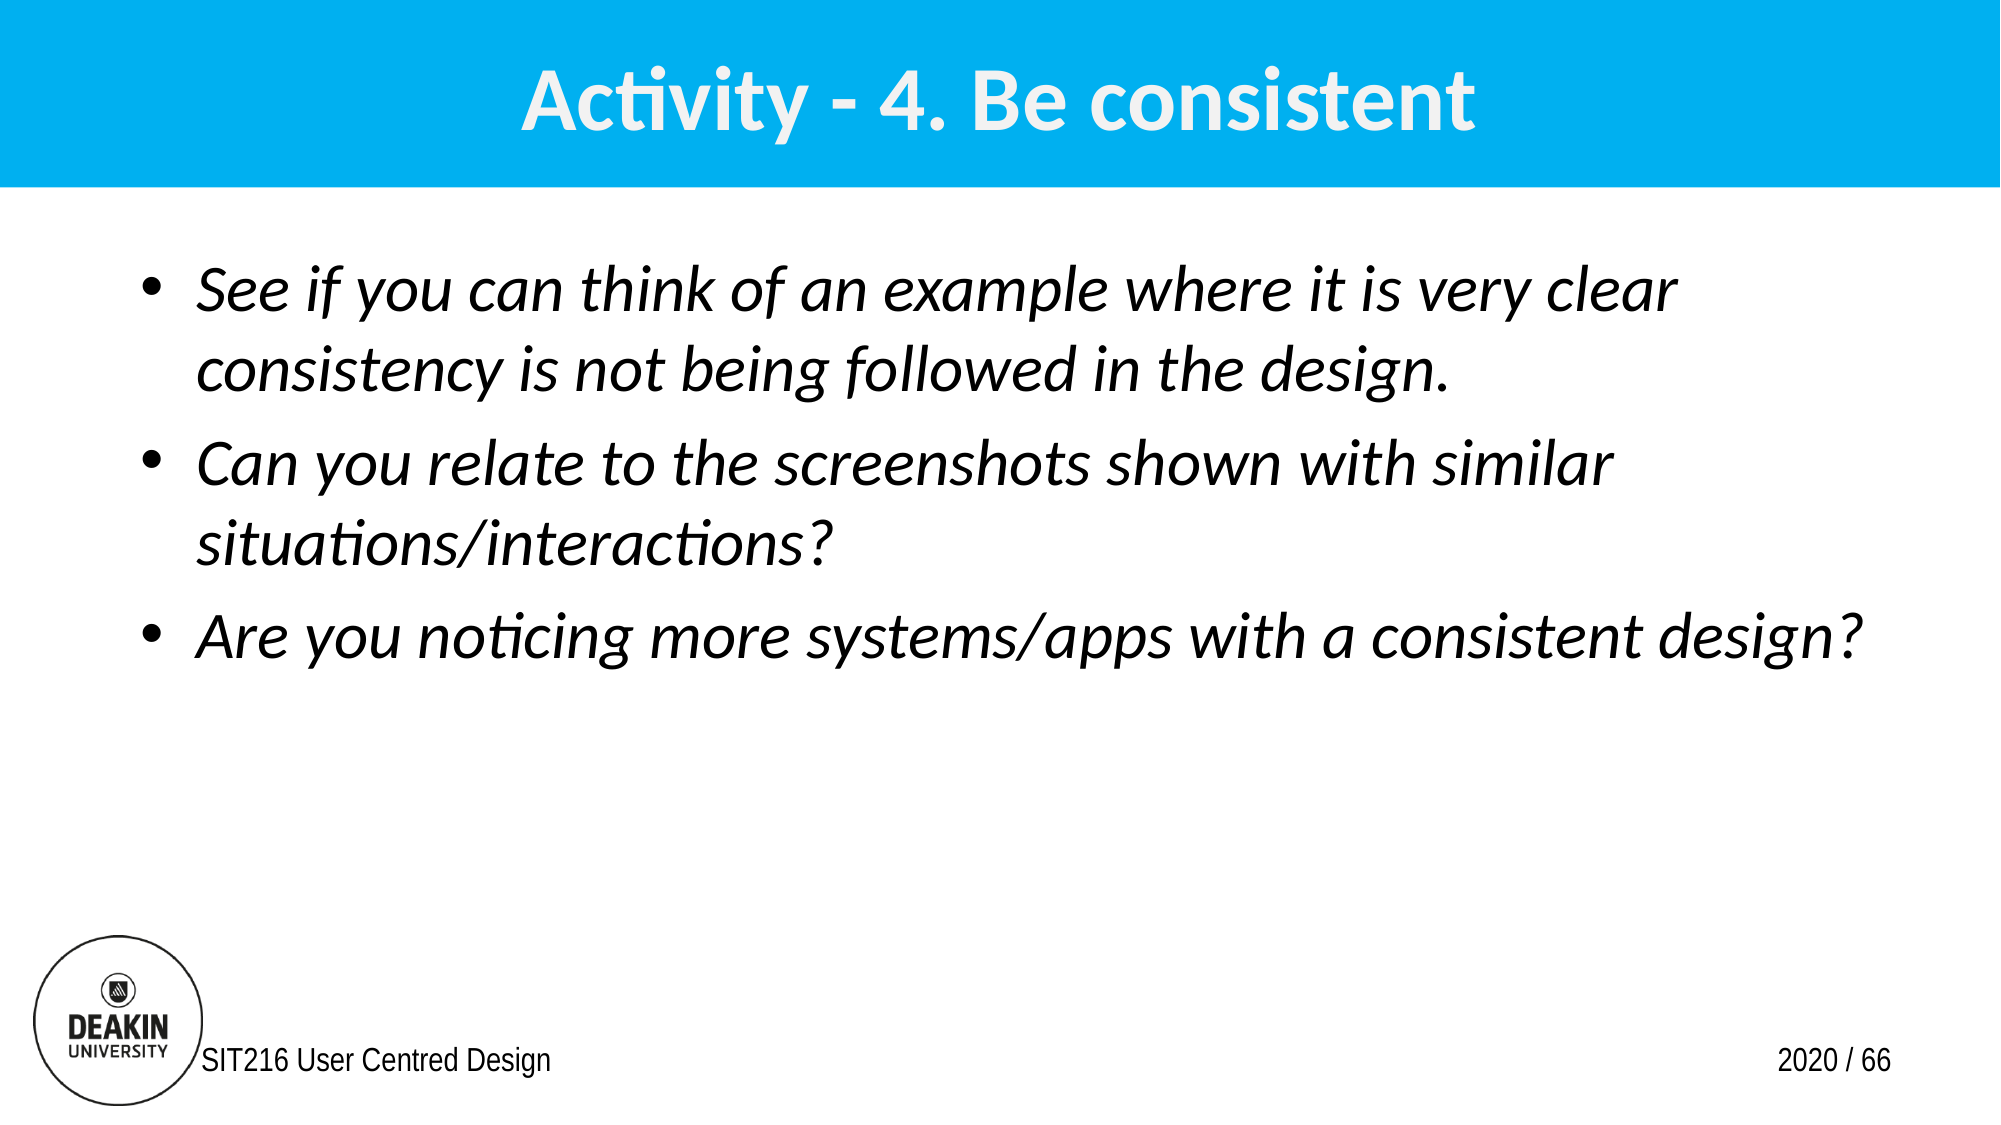

# Activity - 4. Be consistent
See if you can think of an example where it is very clear consistency is not being followed in the design.
Can you relate to the screenshots shown with similar situations/interactions?
Are you noticing more systems/apps with a consistent design?